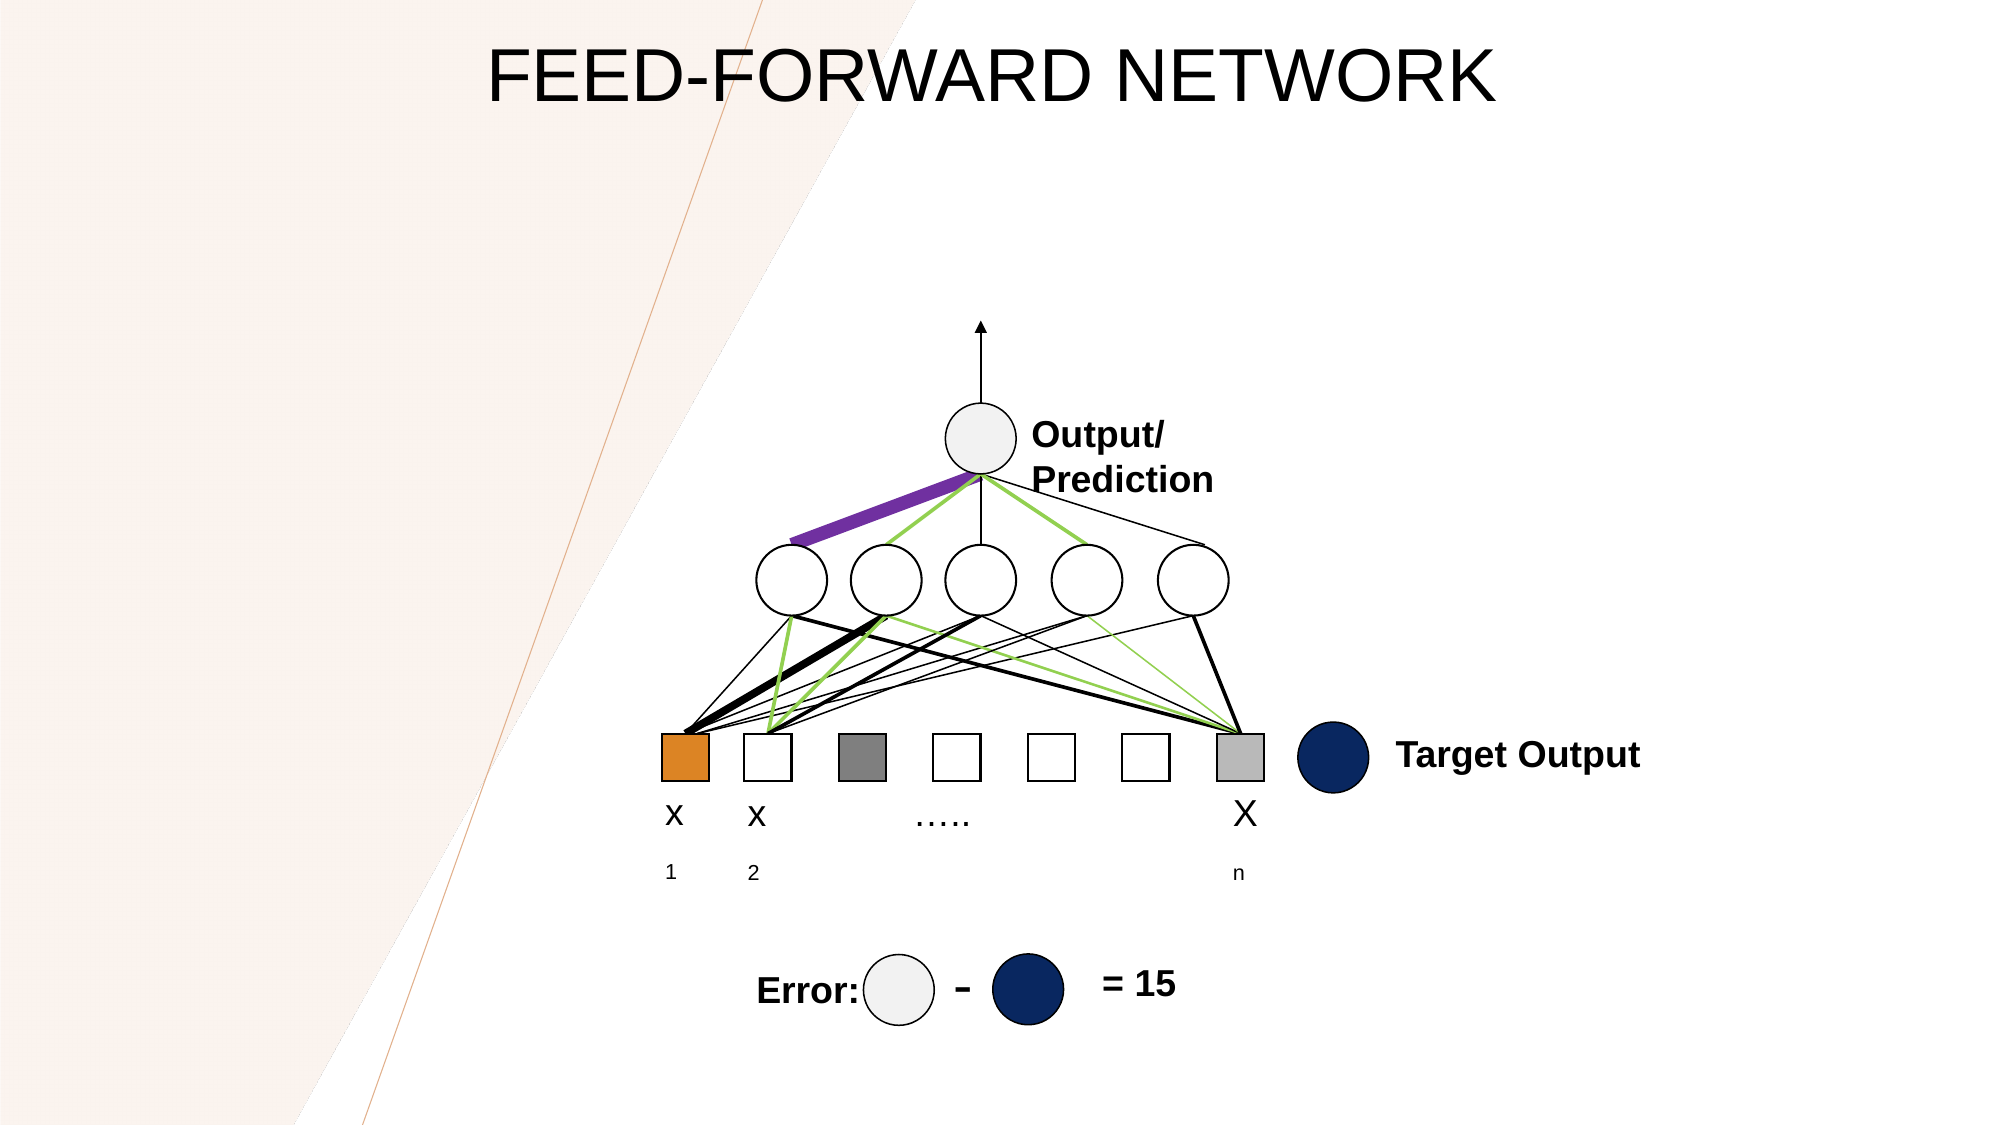

Feed-Forward Network
Output/Prediction

Target Output

x1
x2
…..
X
n
-
= 15

Error: